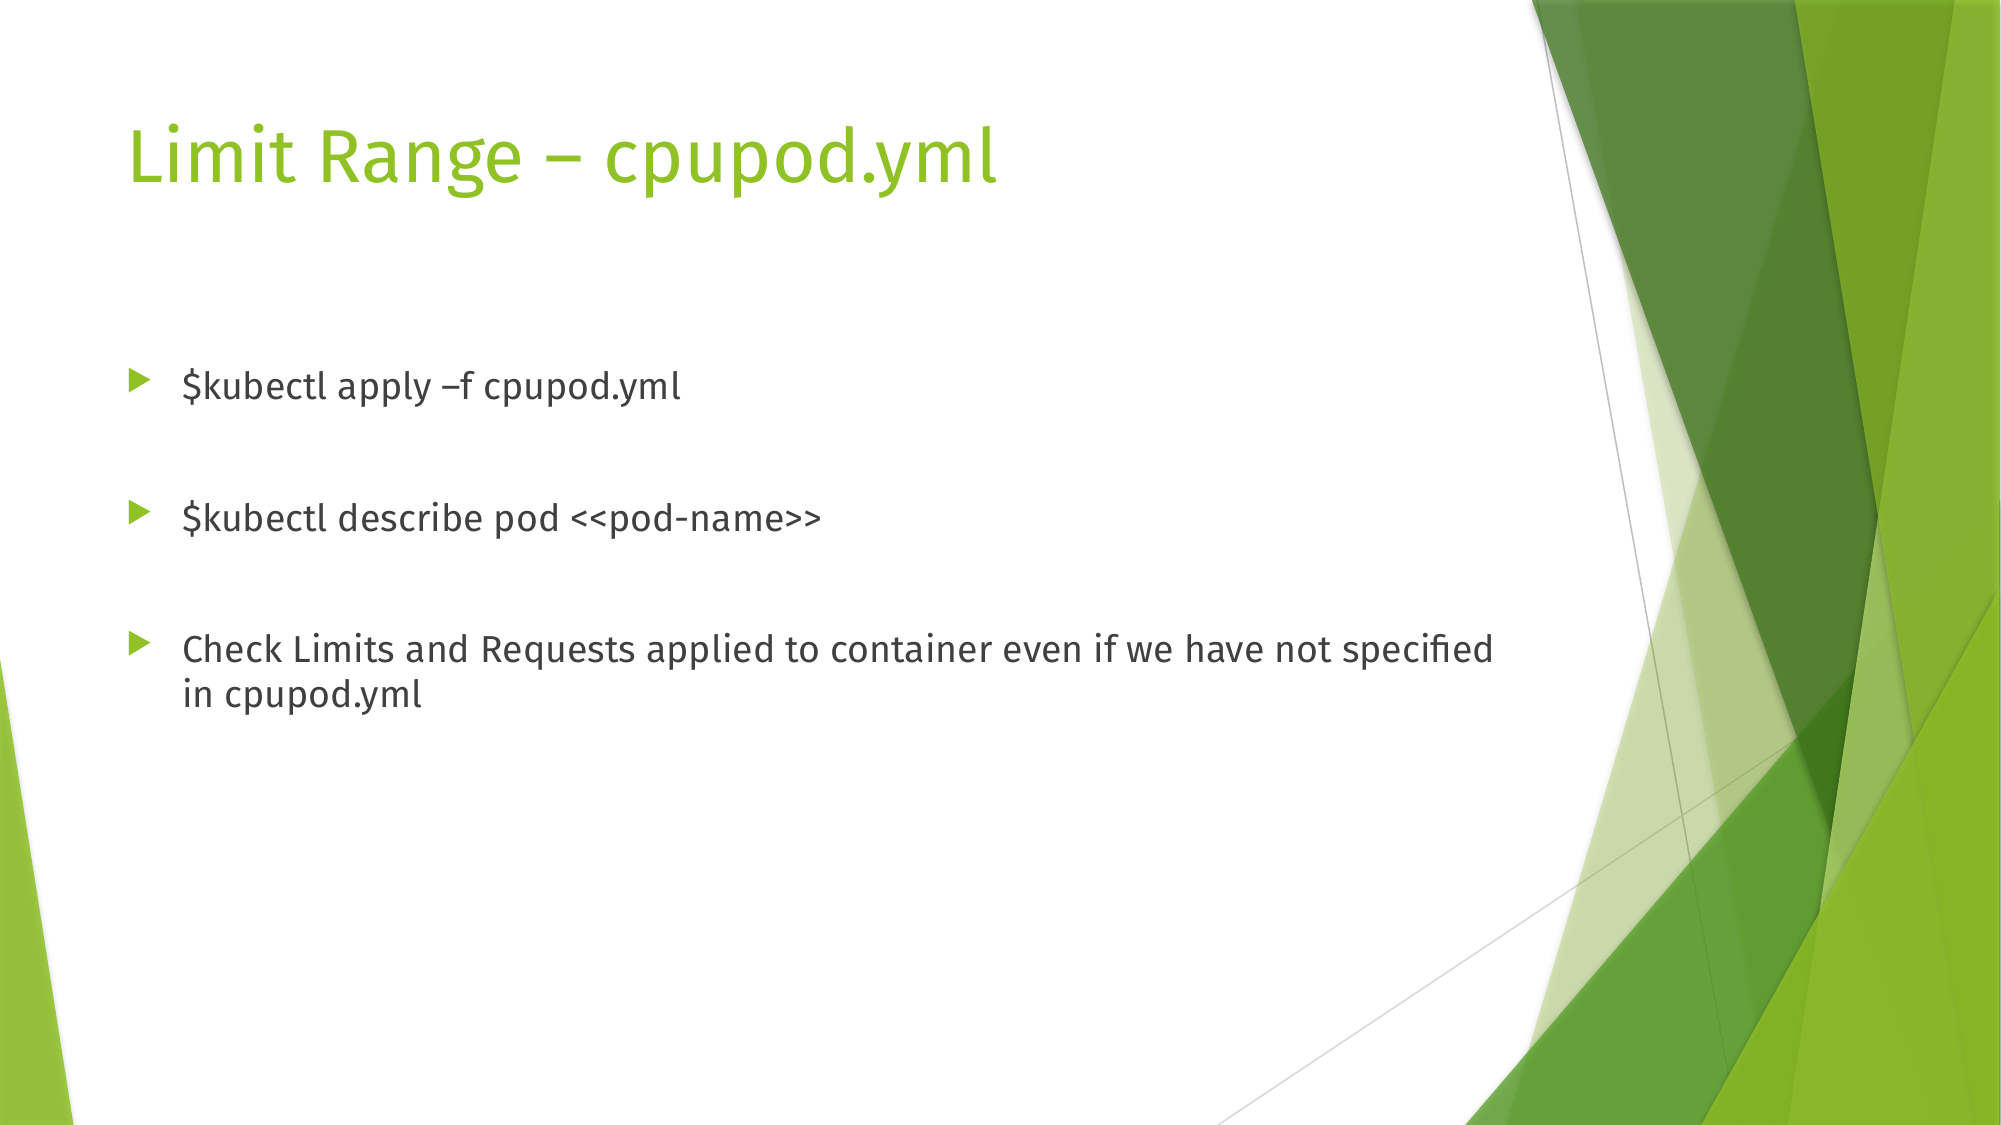

# Limit Range – cpupod.yml
$kubectl apply –f cpupod.yml

$kubectl describe pod <<pod-name>>

Check Limits and Requests applied to container even if we have not specified in cpupod.yml